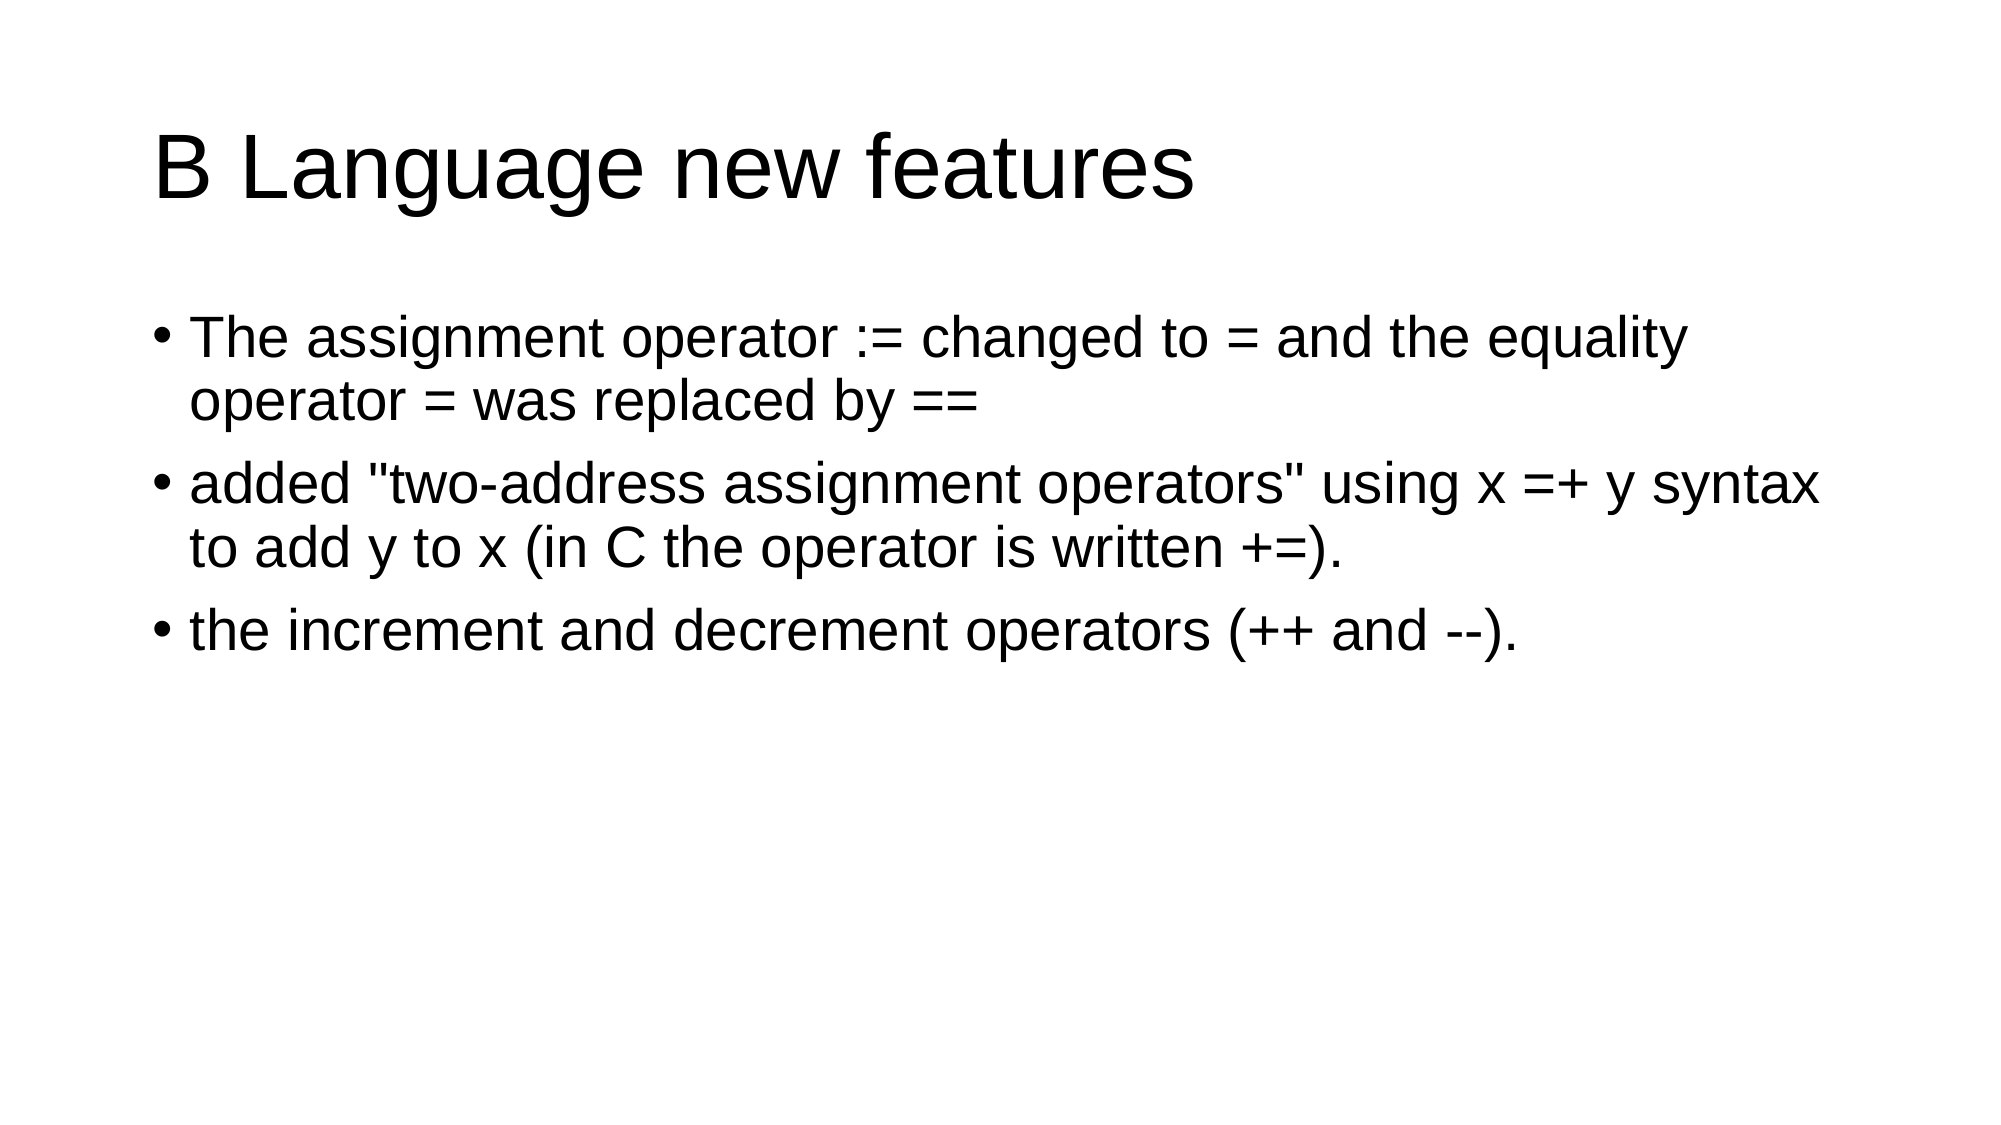

# B Language new features
The assignment operator := changed to = and the equality operator = was replaced by ==
added "two-address assignment operators" using x =+ y syntax to add y to x (in C the operator is written +=).
the increment and decrement operators (++ and --).